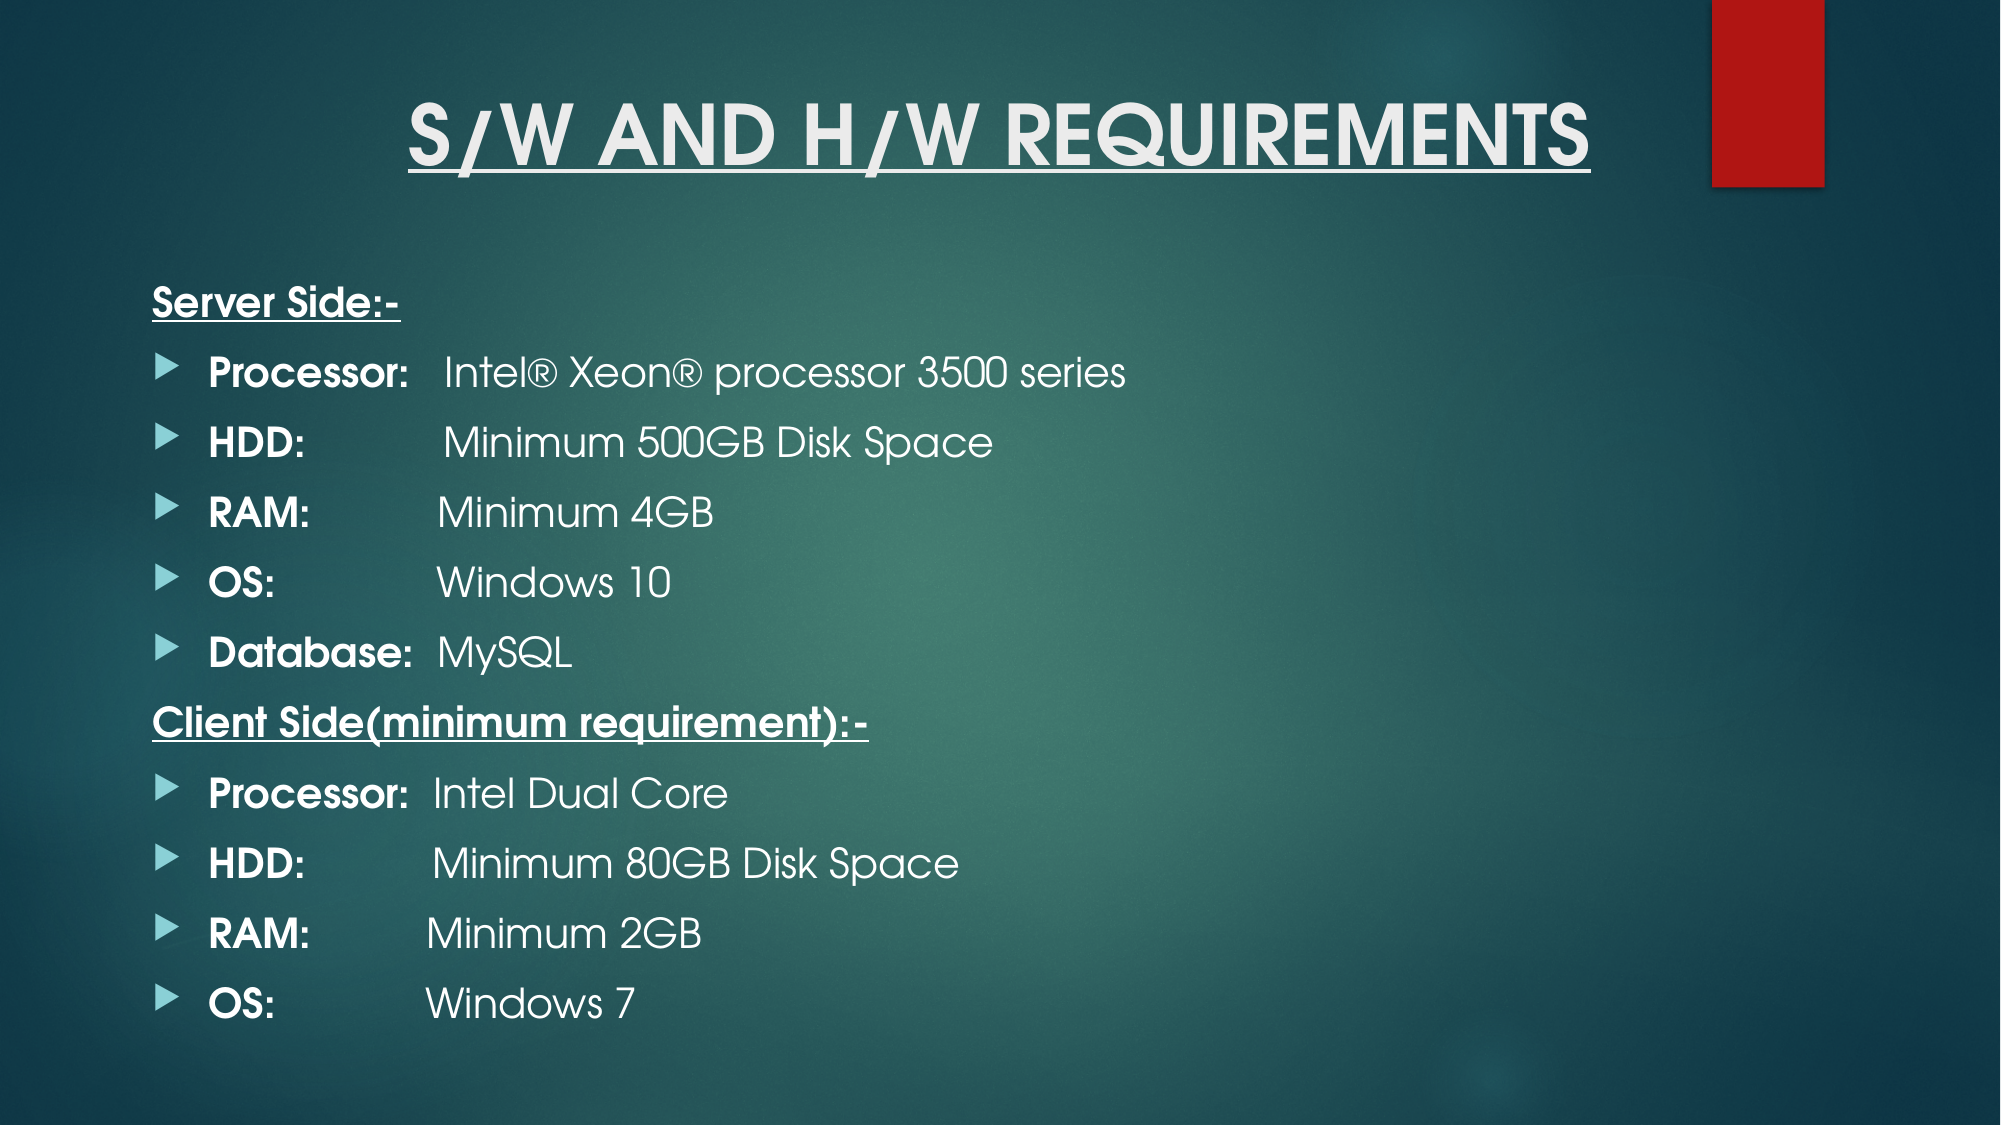

# S/W AND H/W REQUIREMENTS
Server Side:-
Processor:   Intel® Xeon® processor 3500 series
HDD:            Minimum 500GB Disk Space
RAM:           Minimum 4GB
OS:              Windows 10
Database:  MySQL
Client Side(minimum requirement):-
Processor:  Intel Dual Core
HDD:           Minimum 80GB Disk Space
RAM:          Minimum 2GB
OS:             Windows 7